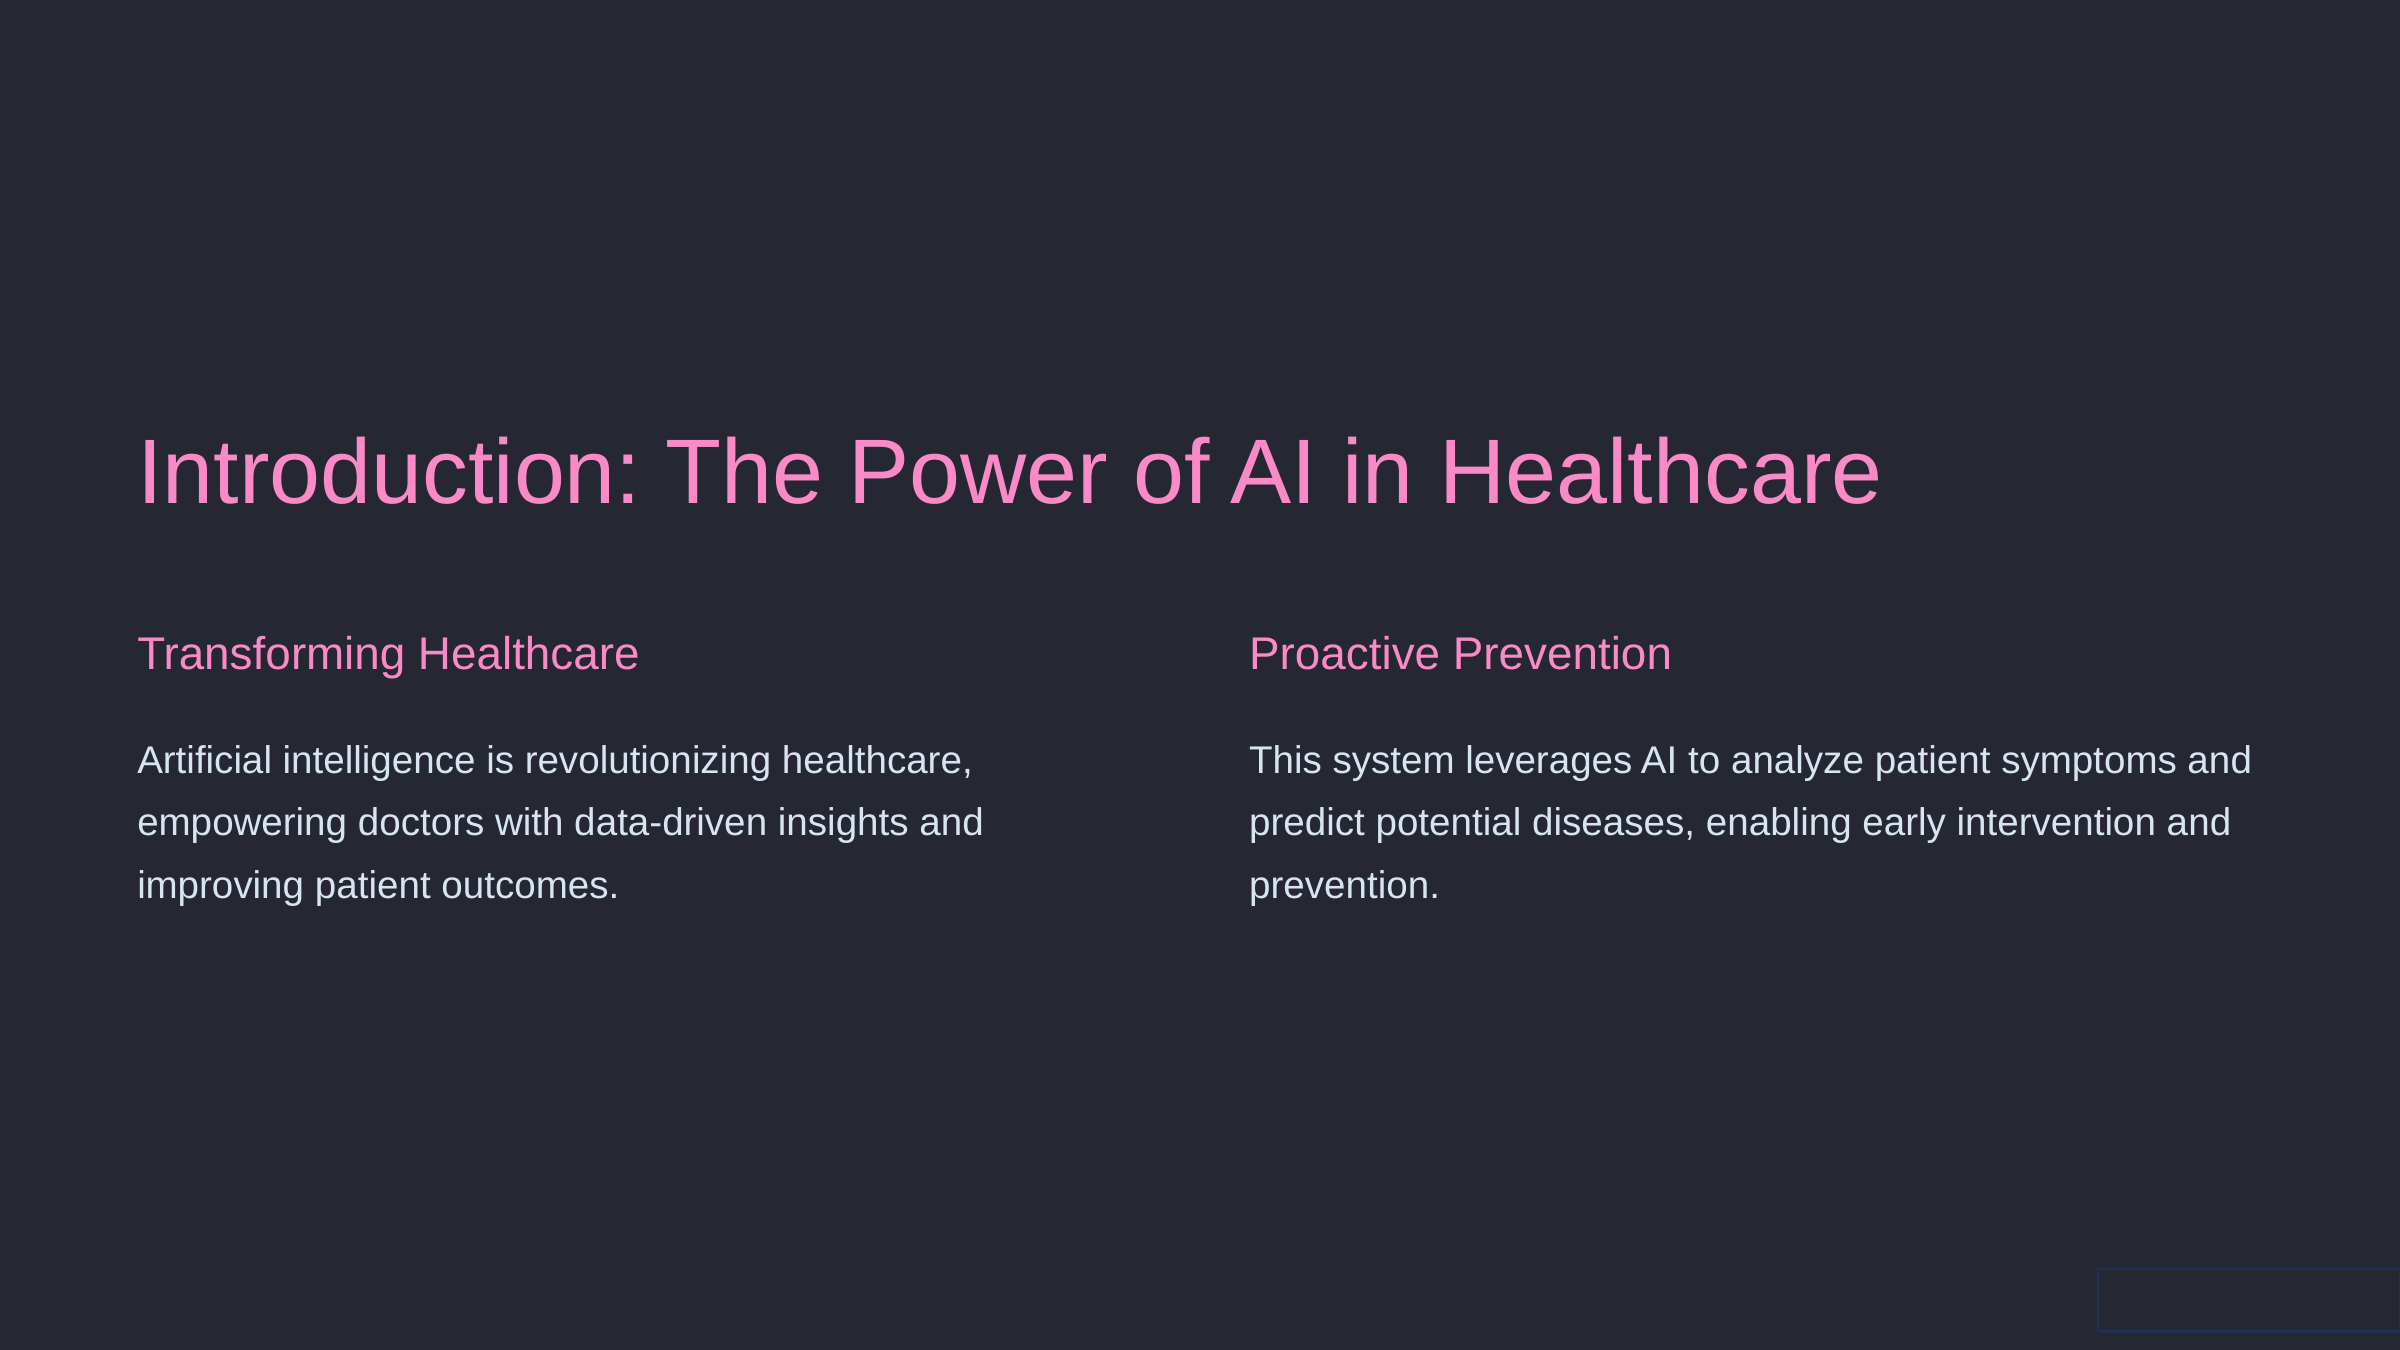

Introduction: The Power of AI in Healthcare
Transforming Healthcare
Proactive Prevention
Artificial intelligence is revolutionizing healthcare, empowering doctors with data-driven insights and improving patient outcomes.
This system leverages AI to analyze patient symptoms and predict potential diseases, enabling early intervention and prevention.